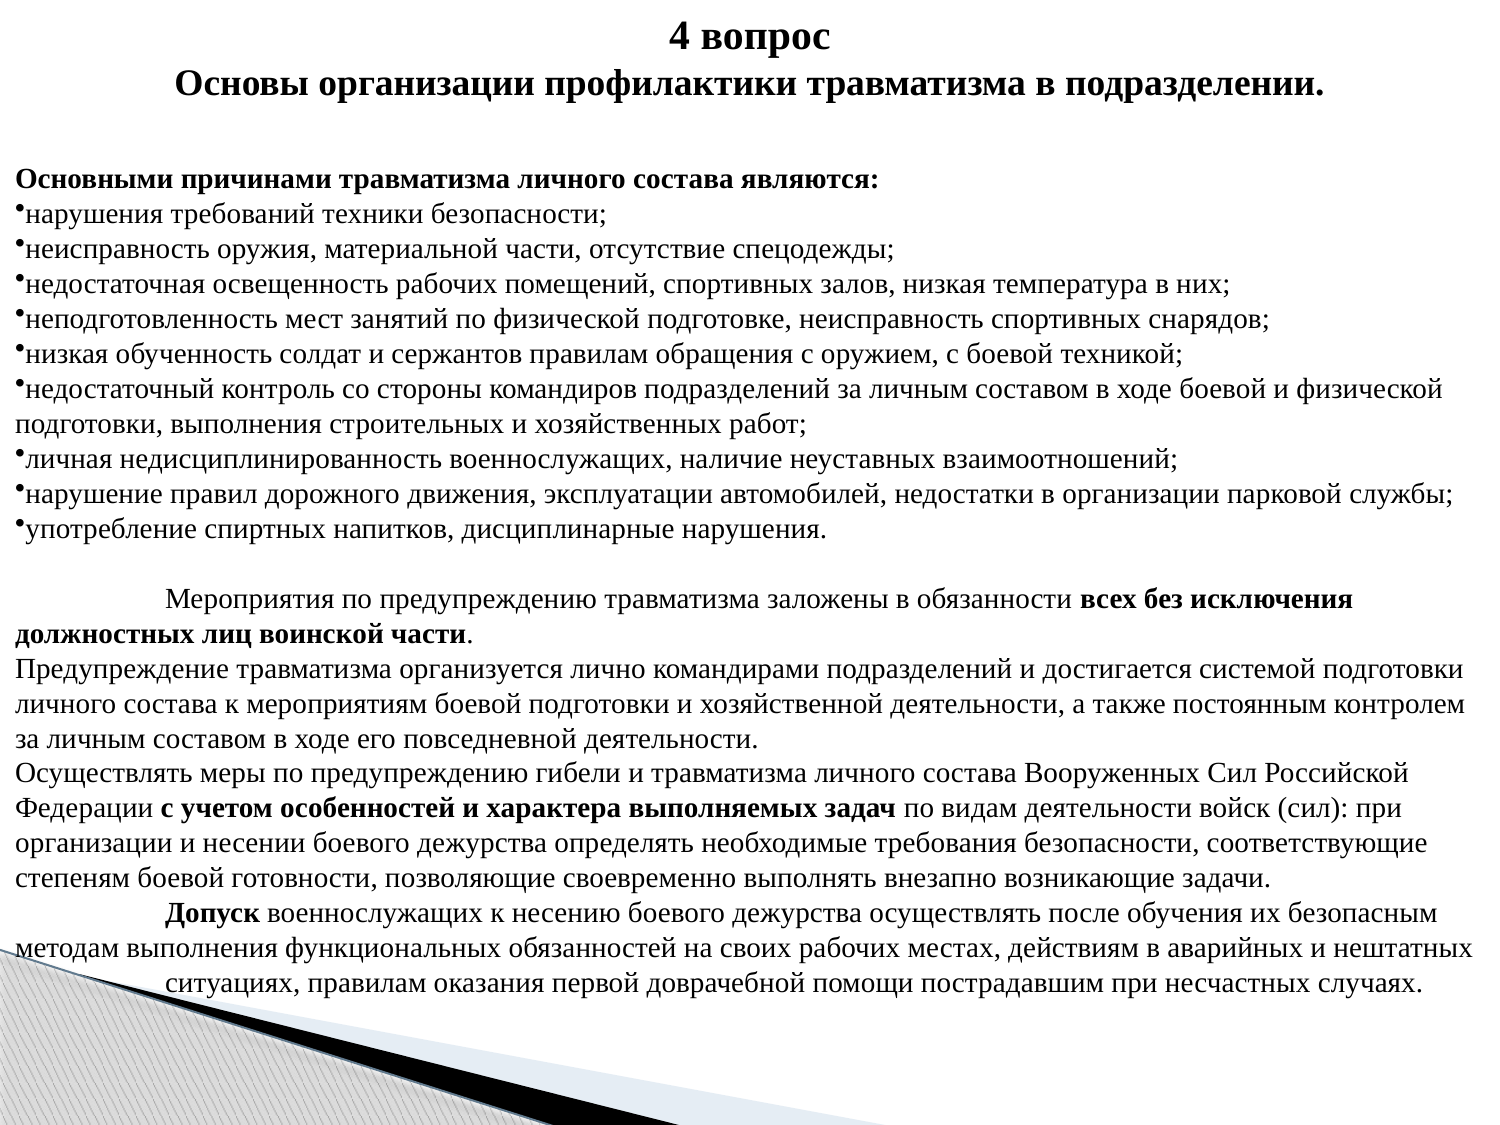

4 вопрос
Основы организации профилактики травматизма в подразделении.

Основными причинами травматизма личного состава являются:
нарушения требований техники безопасности;
неисправность оружия, материальной части, отсутствие спецодежды;
недостаточная освещенность рабочих помещений, спортивных залов, низкая температура в них;
неподготовленность мест занятий по физической подготовке, неисправность спортивных снарядов;
низкая обученность солдат и сержантов правилам обращения с оружием, с боевой техникой;
недостаточный контроль со стороны командиров подразделений за личным составом в ходе боевой и физической подготовки, выполнения строительных и хозяйственных работ;
личная недисциплинированность военнослужащих, наличие неуставных взаимоотношений;
нарушение правил дорожного движения, эксплуатации автомобилей, недостатки в организации парковой службы;
употребление спиртных напитков, дисциплинарные нарушения.

	Мероприятия по предупреждению травматизма заложены в обязанности всех без исключения должностных лиц воинской части. 
Предупреждение травматизма организуется лично командирами подразделений и достигается системой подготовки личного состава к мероприятиям боевой подготовки и хозяйственной деятельности, а также постоянным контролем за личным составом в ходе его повседневной деятельности. 
Осуществлять меры по предупреждению гибели и травматизма личного состава Вооруженных Сил Российской Федерации с учетом особенностей и характера выполняемых задач по видам деятельности войск (сил): при организации и несении боевого дежурства определять необходимые требования безопасности, соответствующие степеням боевой готовности, позволяющие своевременно выполнять внезапно возникающие задачи.
	Допуск военнослужащих к несению боевого дежурства осуществлять после обучения их безопасным методам выполнения функциональных обязанностей на своих рабочих местах, действиям в аварийных и нештатных 	ситуациях, правилам оказания первой доврачебной помощи пострадавшим при несчастных случаях.